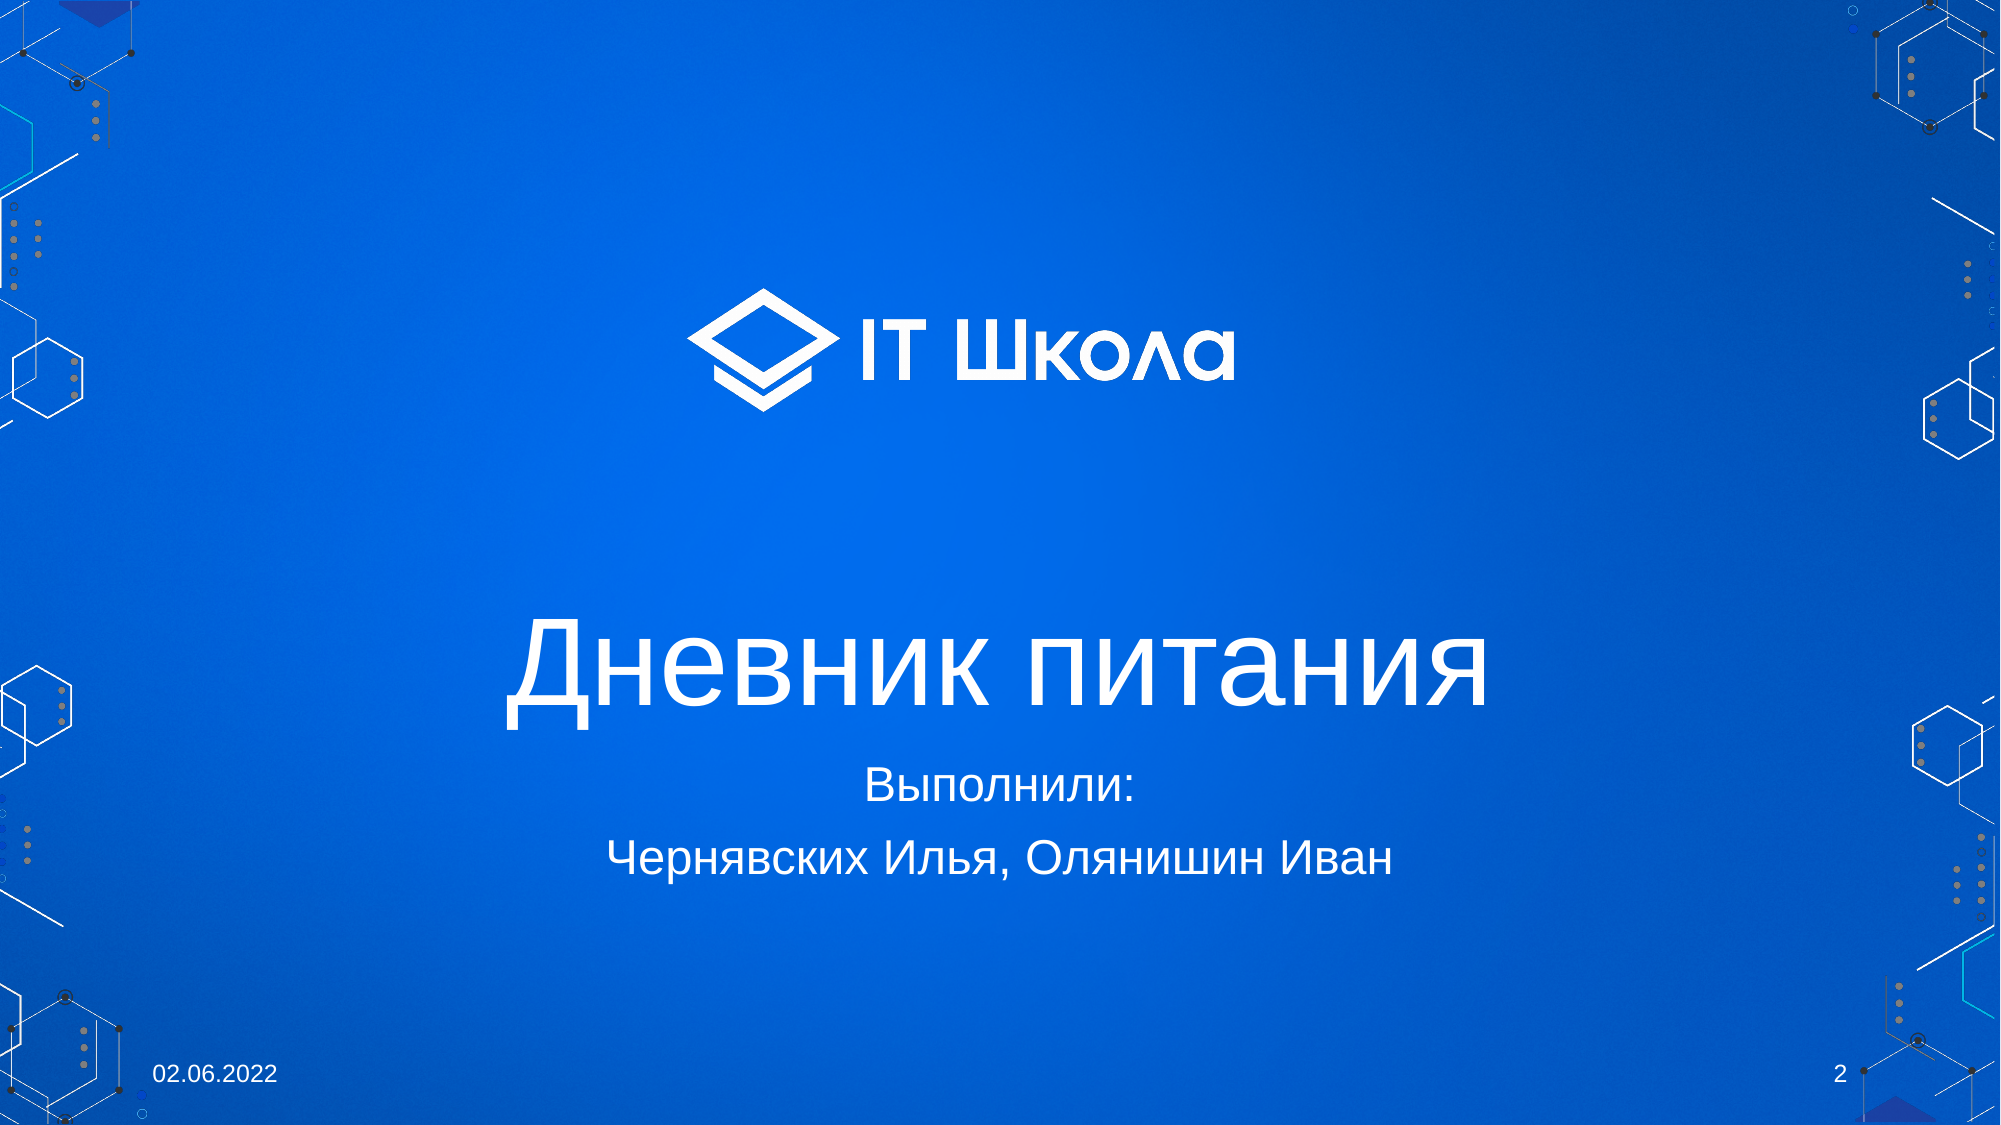

# Дневник питания
Выполнили:
Чернявских Илья, Олянишин Иван
02.06.2022
2